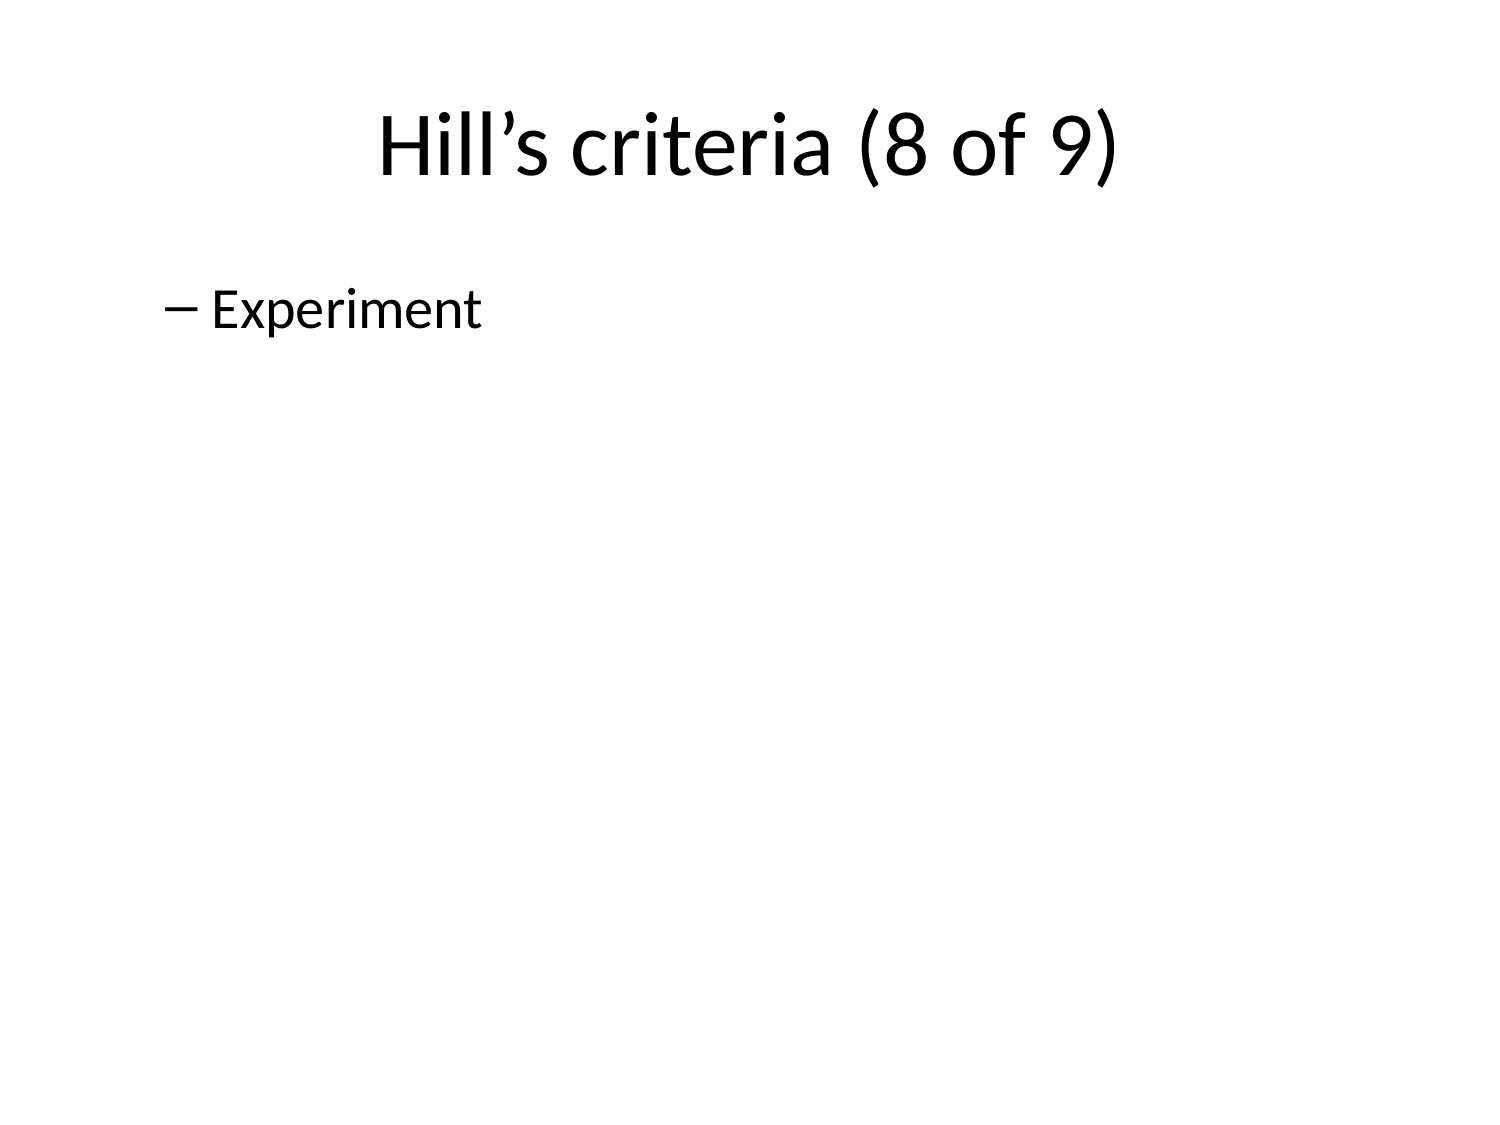

# Hill’s criteria (8 of 9)
Experiment